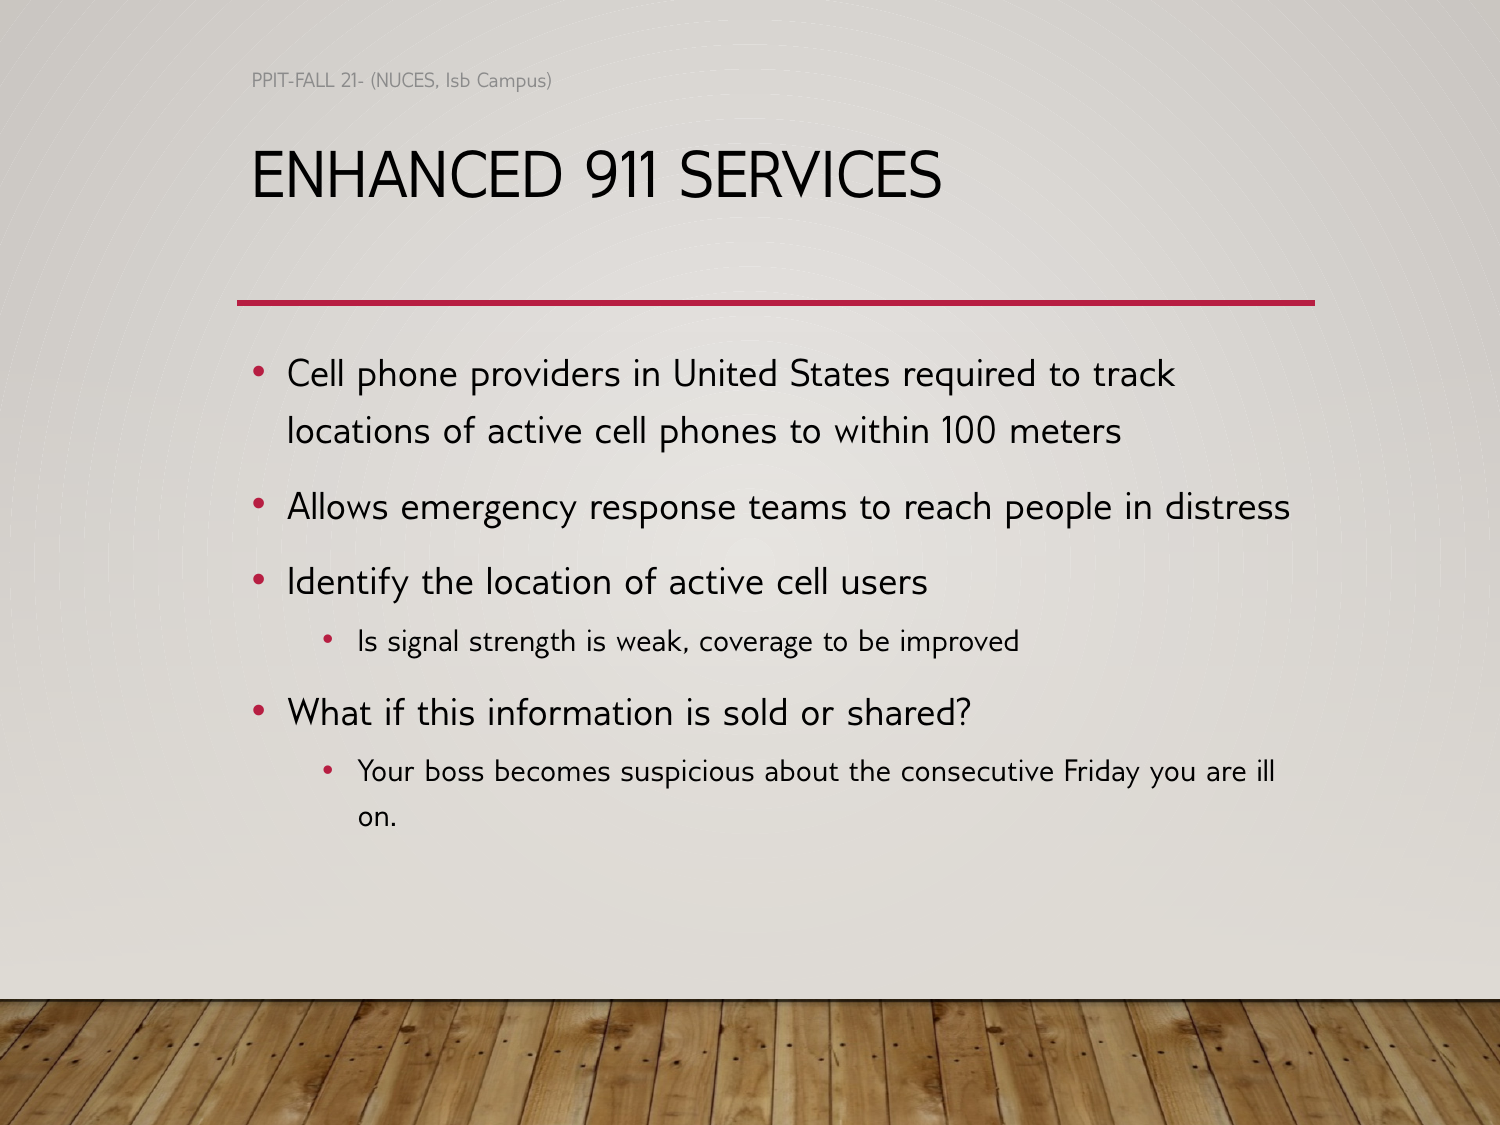

PPIT-FALL 21- (NUCES, Isb Campus)
# Enhanced 911 Services
Cell phone providers in United States required to track locations of active cell phones to within 100 meters
Allows emergency response teams to reach people in distress
Identify the location of active cell users
Is signal strength is weak, coverage to be improved
What if this information is sold or shared?
Your boss becomes suspicious about the consecutive Friday you are ill on.